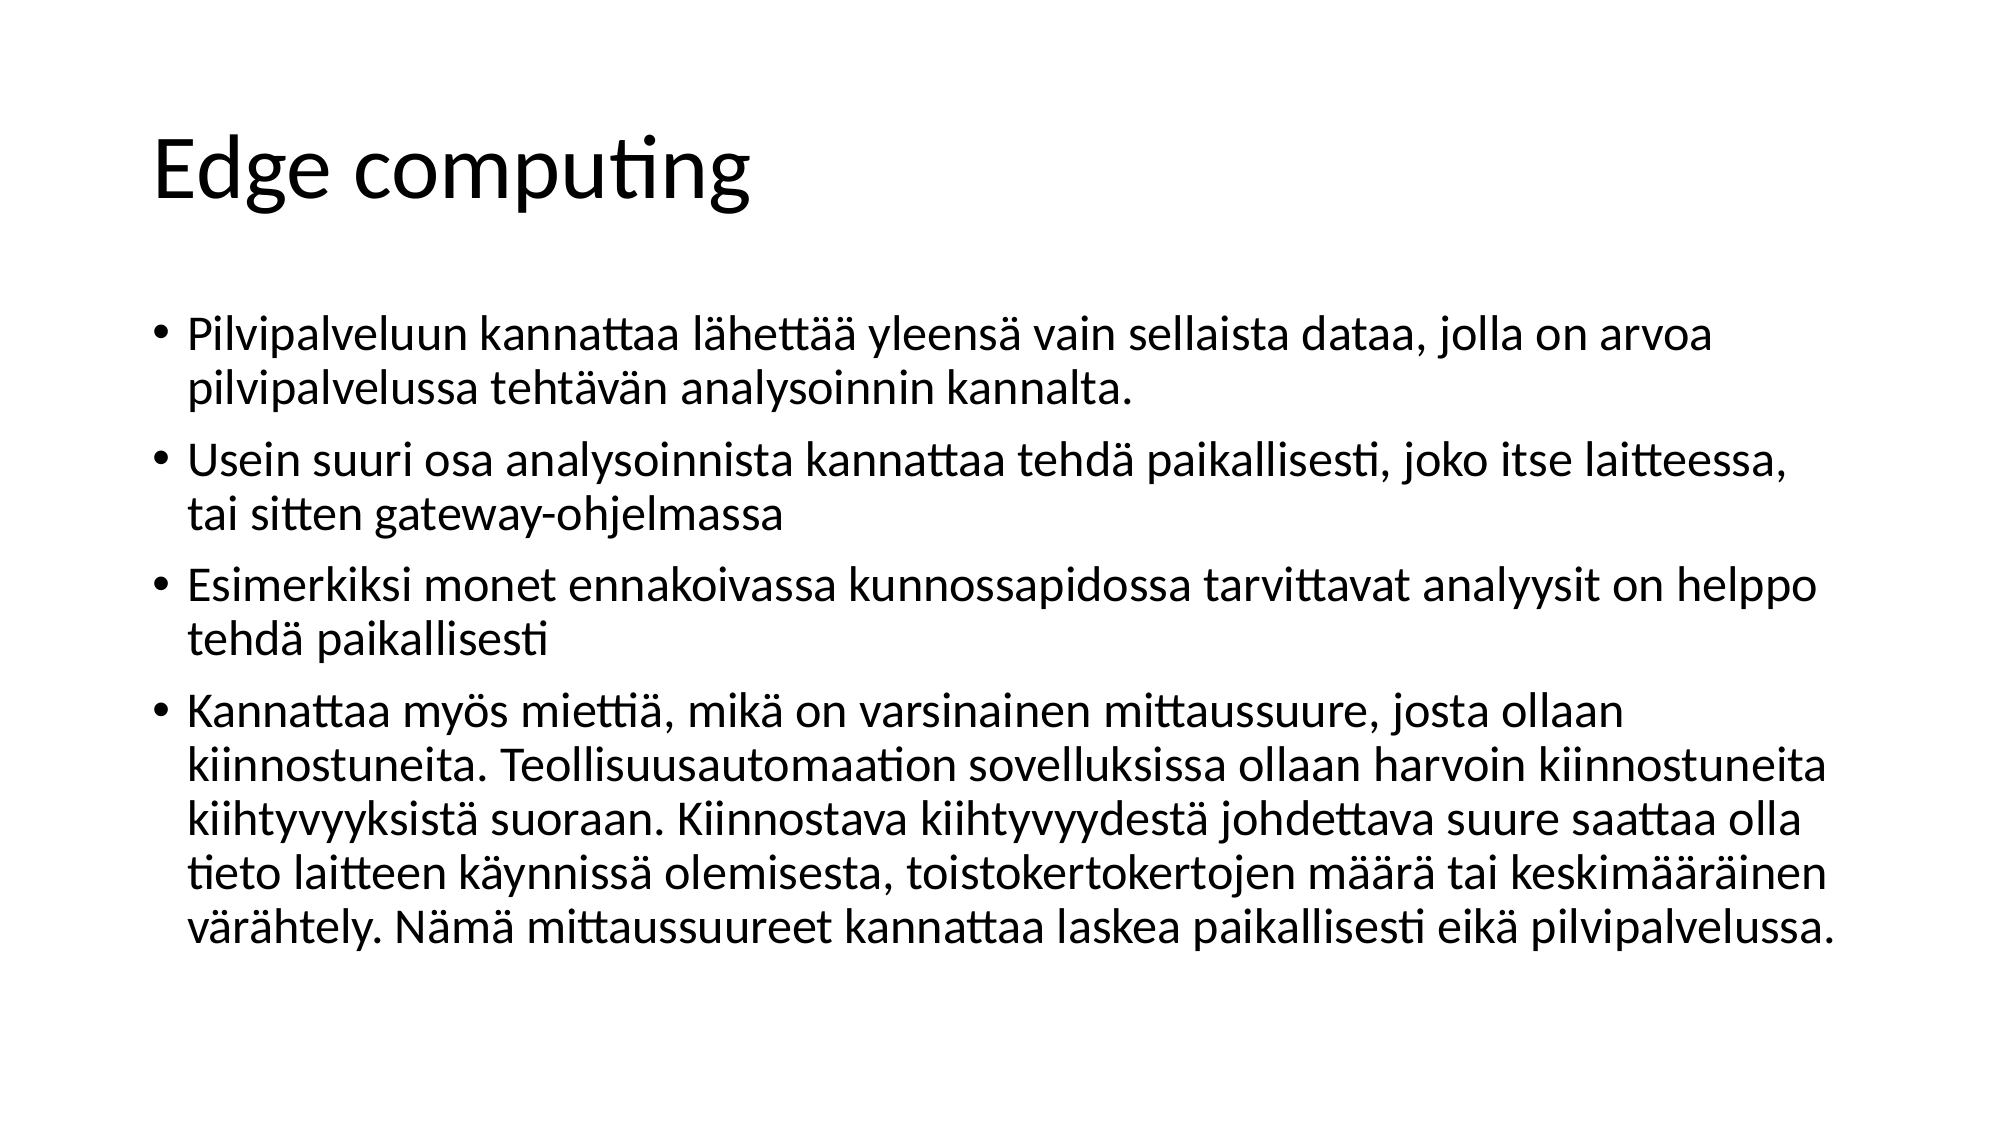

# Edge computing
Pilvipalveluun kannattaa lähettää yleensä vain sellaista dataa, jolla on arvoa pilvipalvelussa tehtävän analysoinnin kannalta.
Usein suuri osa analysoinnista kannattaa tehdä paikallisesti, joko itse laitteessa, tai sitten gateway-ohjelmassa
Esimerkiksi monet ennakoivassa kunnossapidossa tarvittavat analyysit on helppo tehdä paikallisesti
Kannattaa myös miettiä, mikä on varsinainen mittaussuure, josta ollaan kiinnostuneita. Teollisuusautomaation sovelluksissa ollaan harvoin kiinnostuneita kiihtyvyyksistä suoraan. Kiinnostava kiihtyvyydestä johdettava suure saattaa olla tieto laitteen käynnissä olemisesta, toistokertokertojen määrä tai keskimääräinen värähtely. Nämä mittaussuureet kannattaa laskea paikallisesti eikä pilvipalvelussa.